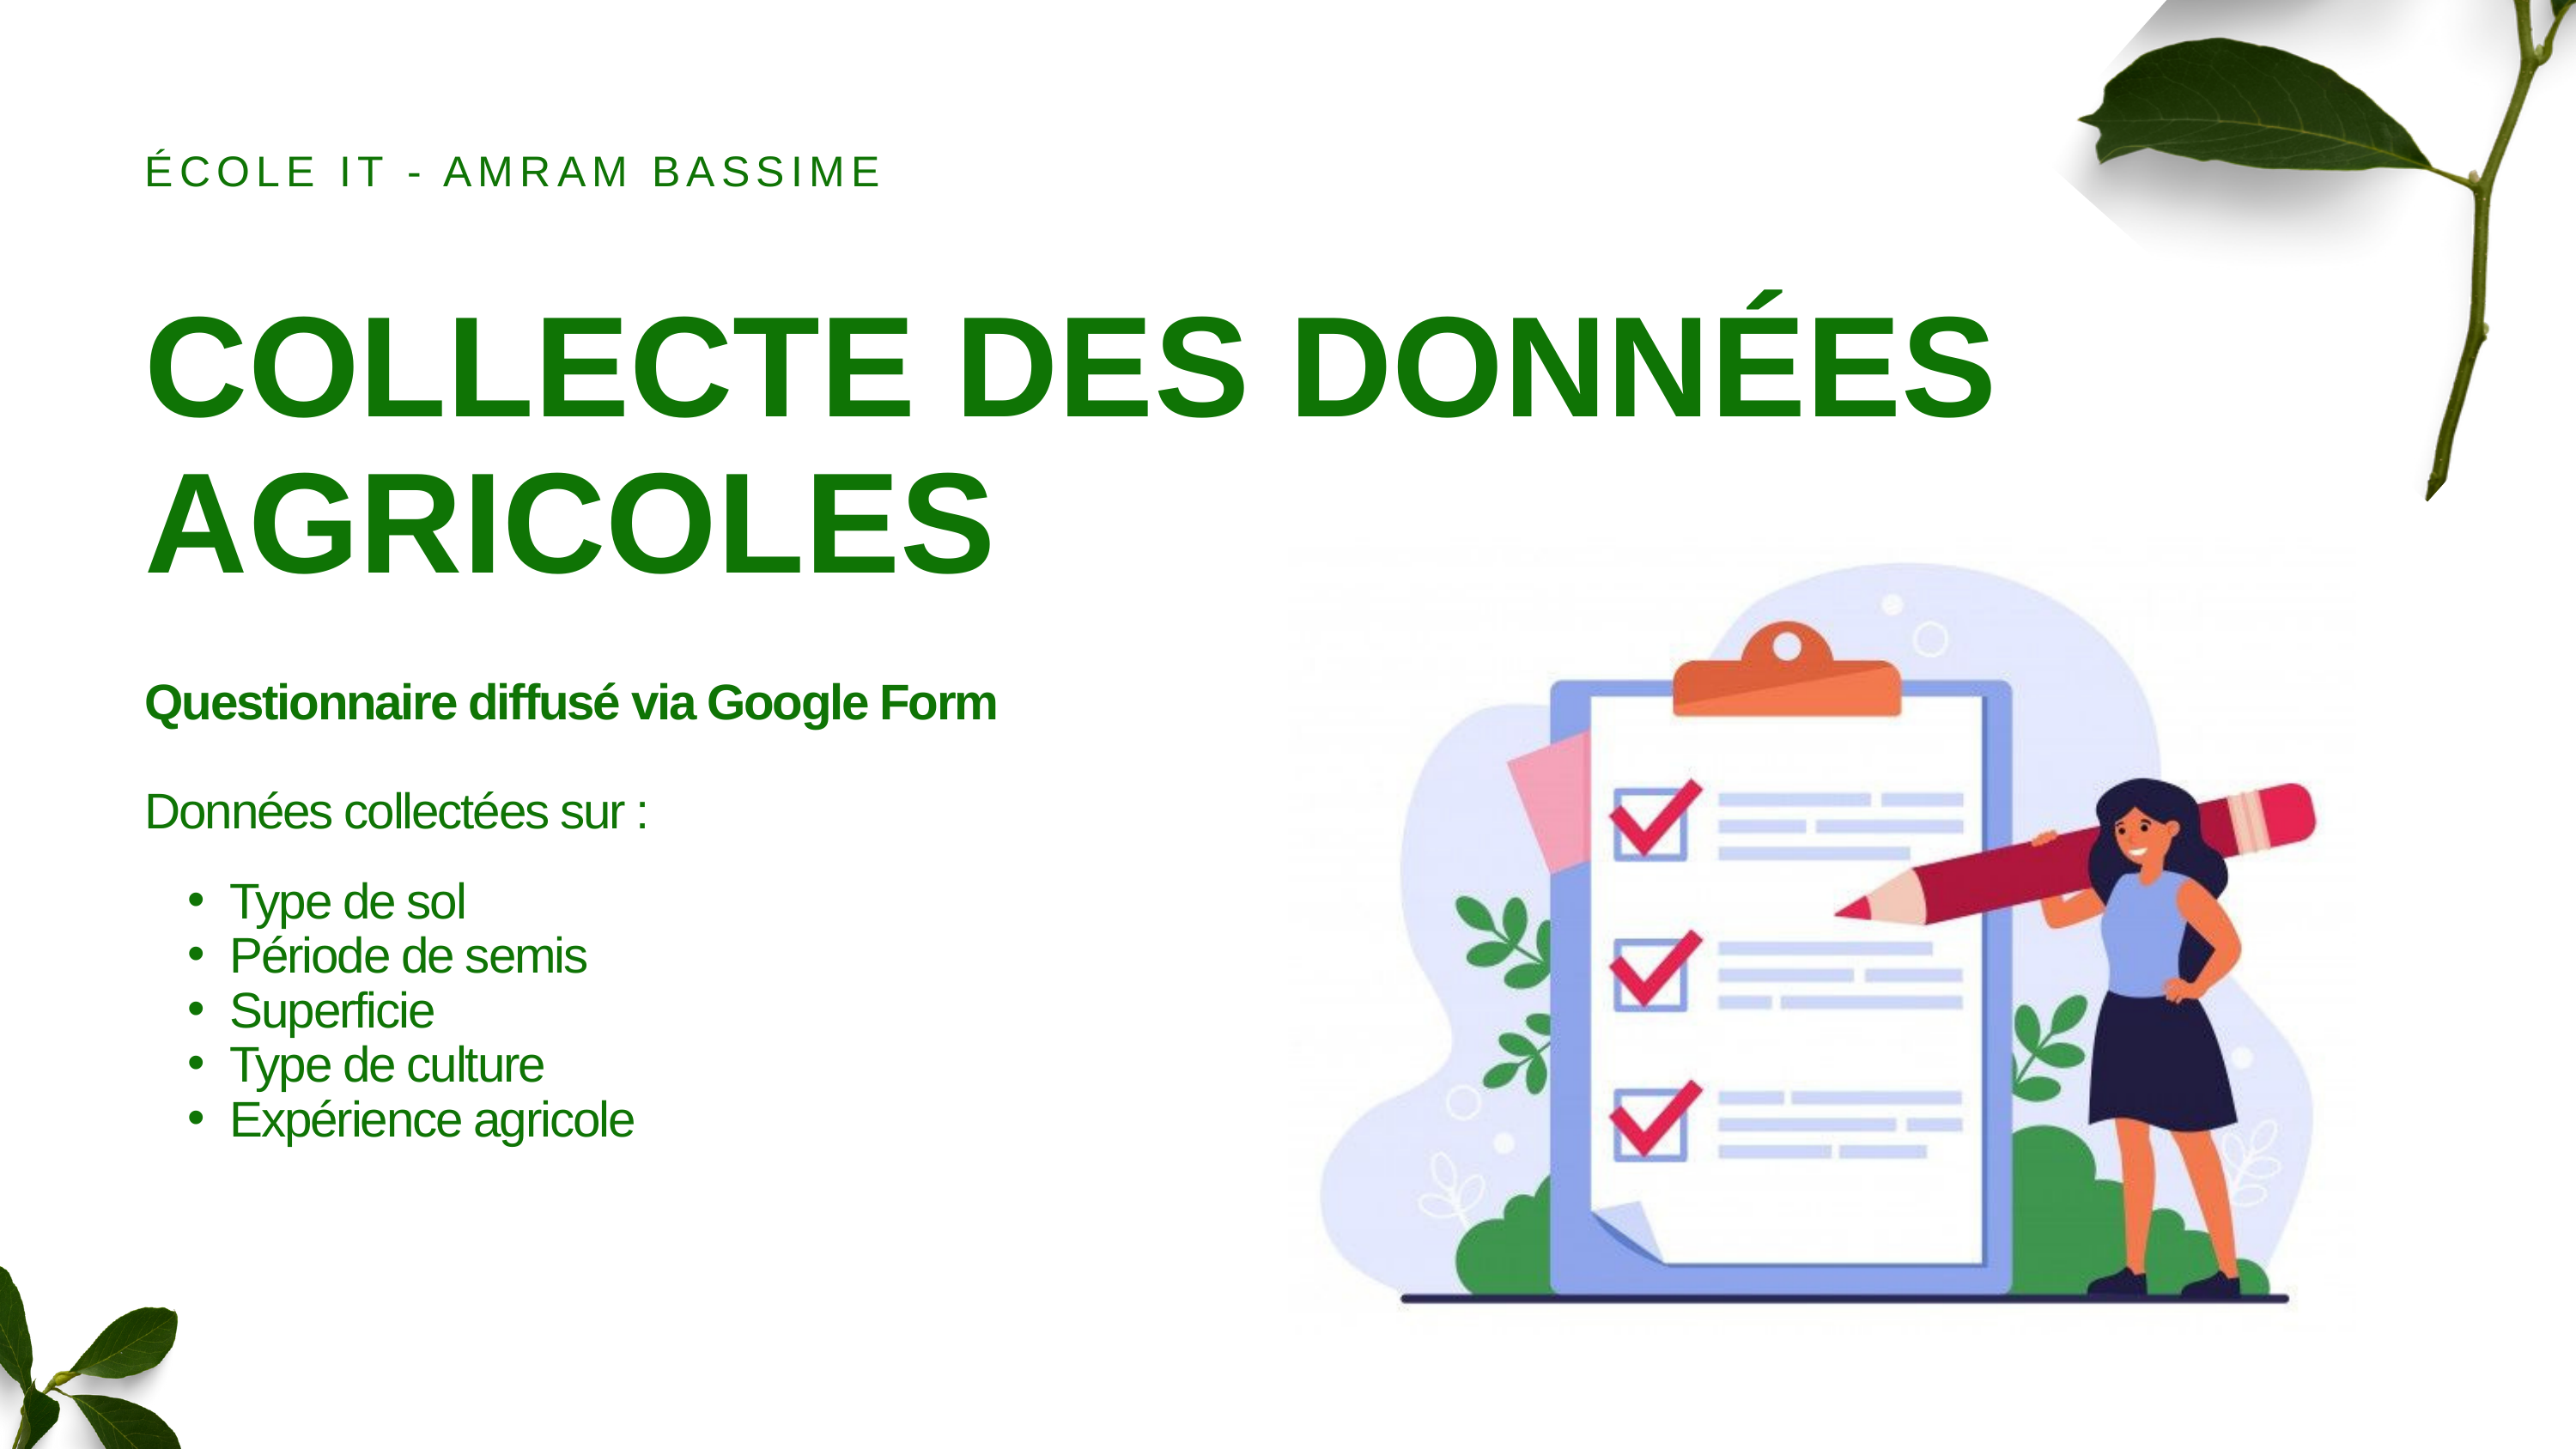

ÉCOLE IT - AMRAM BASSIME
COLLECTE DES DONNÉES AGRICOLES

Questionnaire diffusé via Google Form

Données collectées sur :
Type de sol
Période de semis
Superficie
Type de culture
Expérience agricole